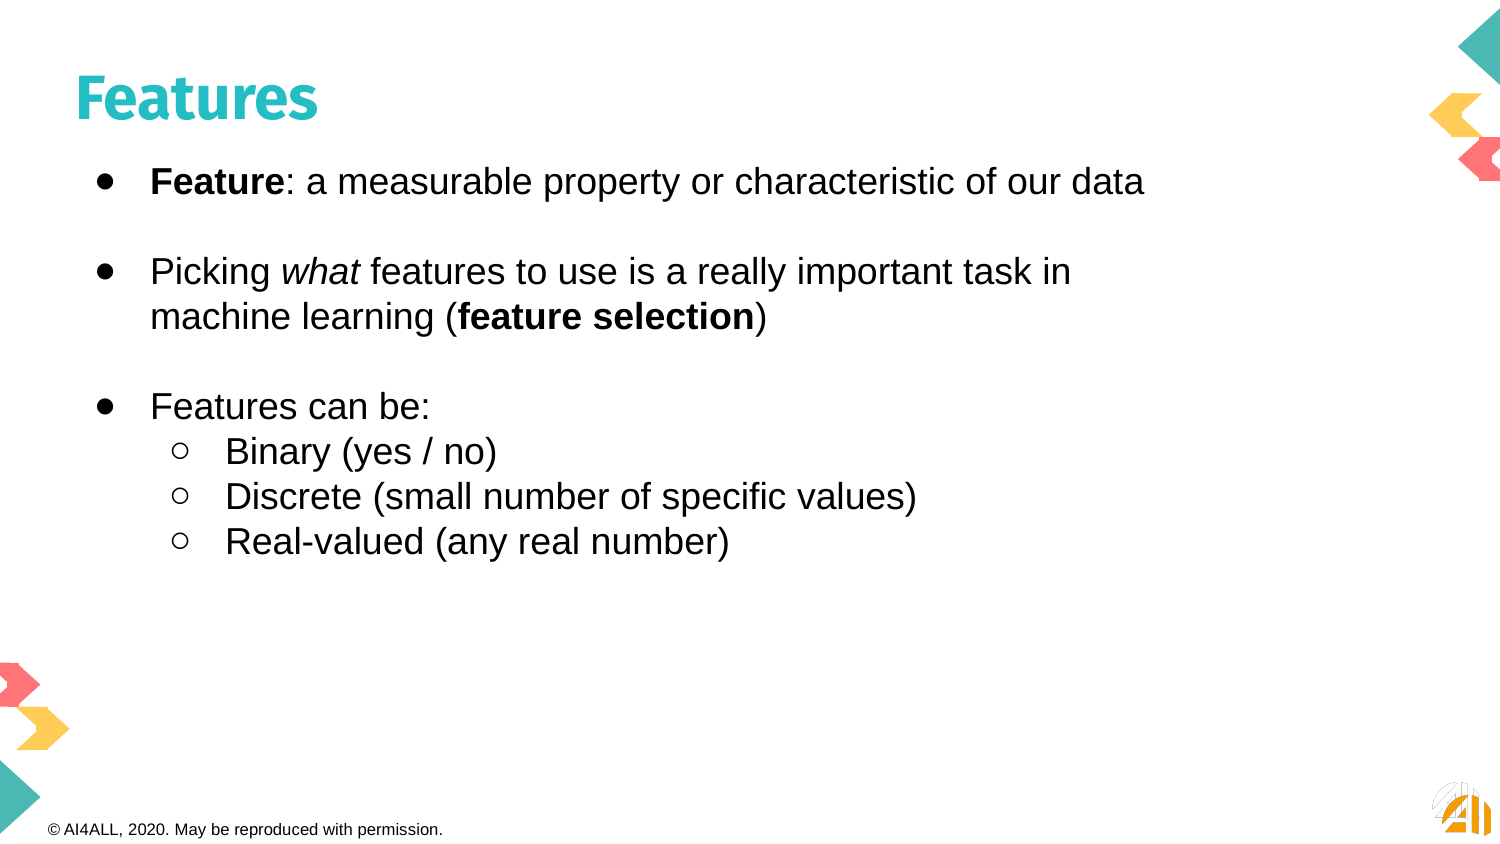

# Features
Feature: a measurable property or characteristic of our data

Picking what features to use is a really important task in machine learning (feature selection)

Features can be:
Binary (yes / no)
Discrete (small number of specific values)
Real-valued (any real number)